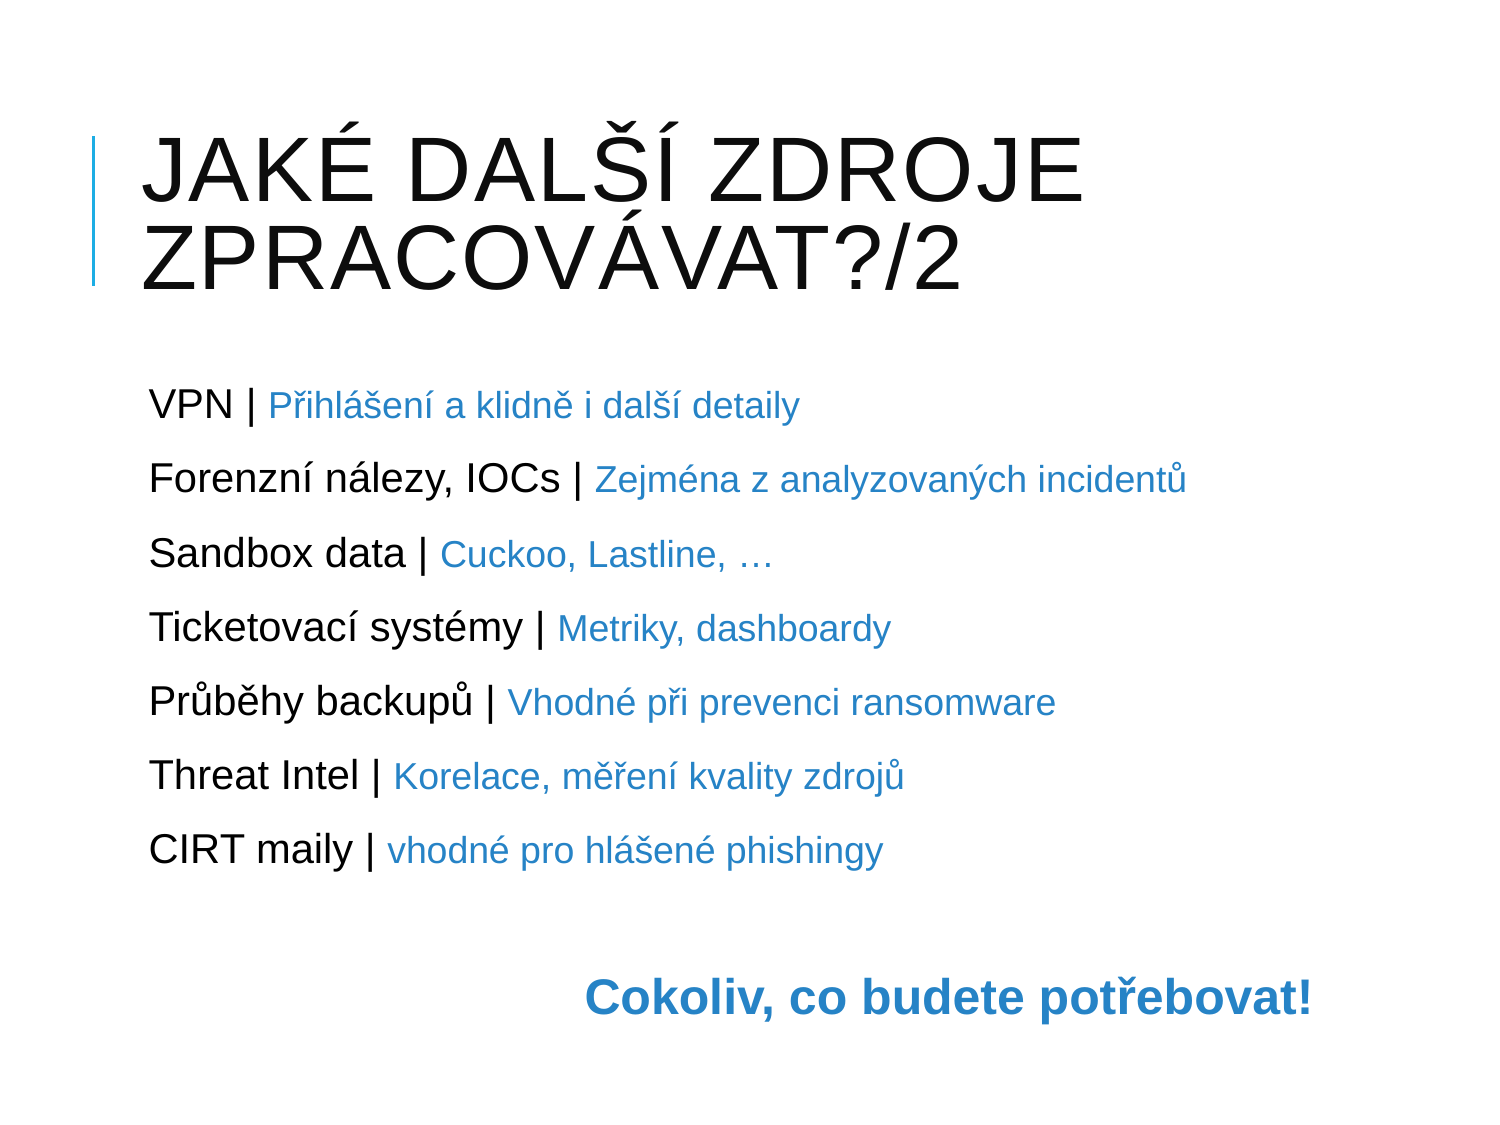

# Jaké další zdroje zpracovávat?/2
VPN | Přihlášení a klidně i další detaily
Forenzní nálezy, IOCs | Zejména z analyzovaných incidentů
Sandbox data | Cuckoo, Lastline, …
Ticketovací systémy | Metriky, dashboardy
Průběhy backupů | Vhodné při prevenci ransomware
Threat Intel | Korelace, měření kvality zdrojů
CIRT maily | vhodné pro hlášené phishingy

Cokoliv, co budete potřebovat!